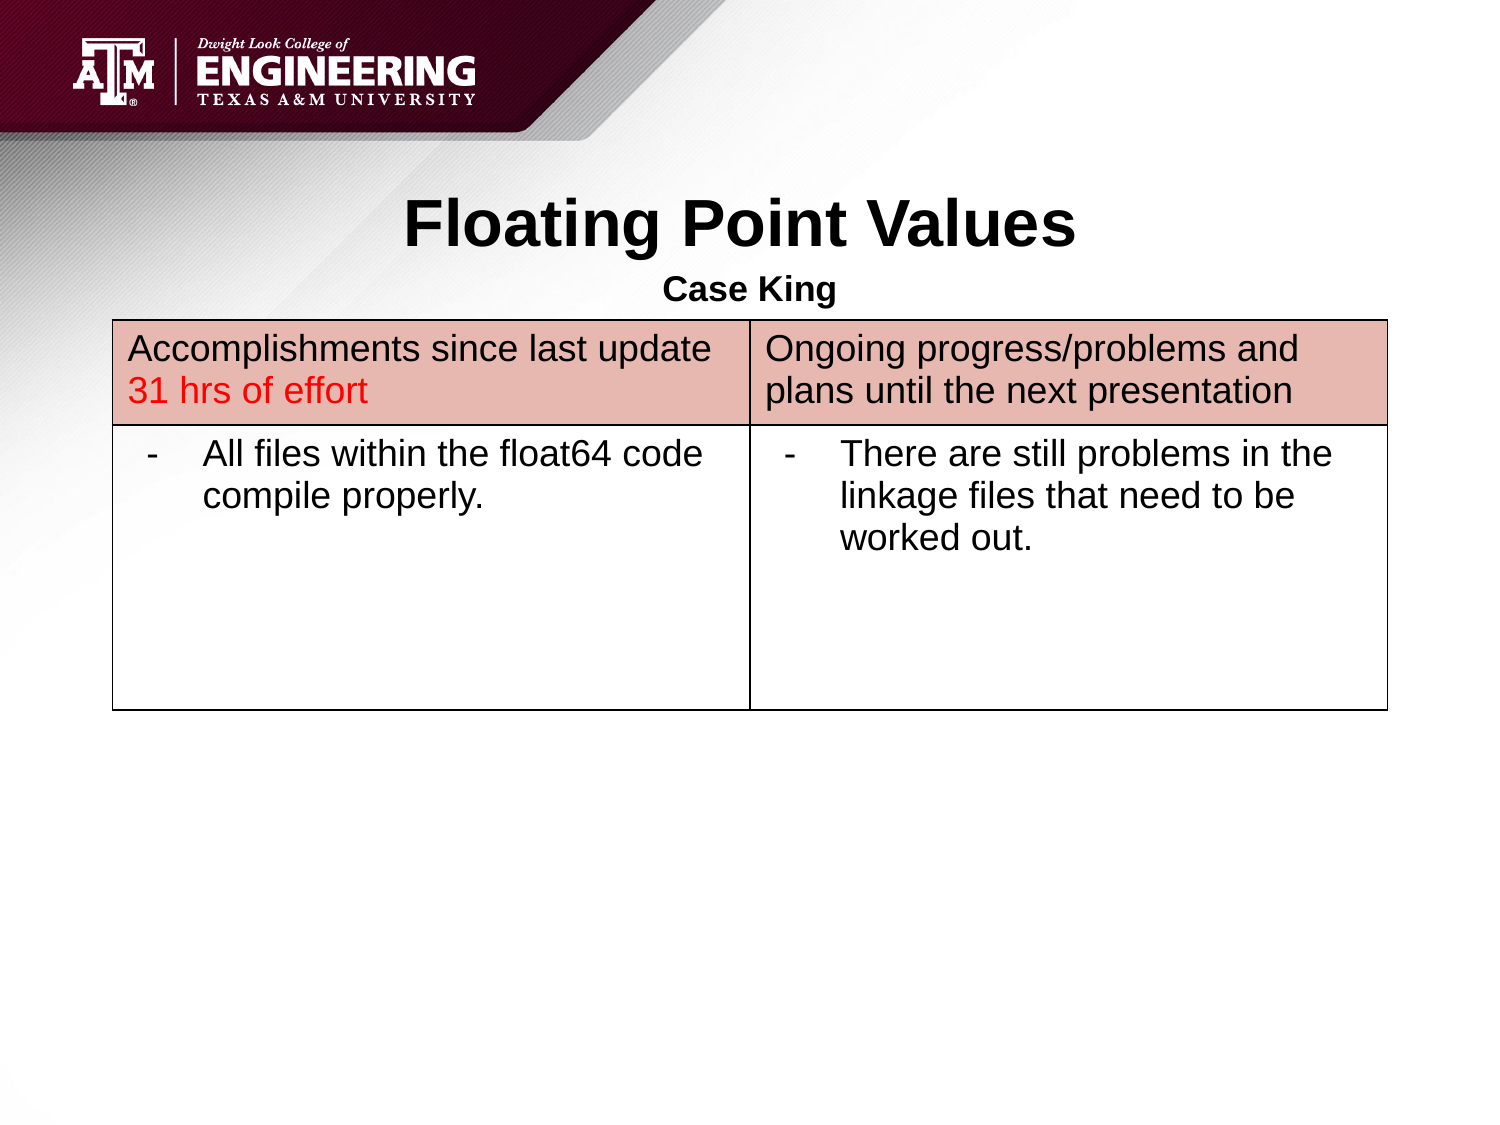

# Floating Point Values
Case King
| Accomplishments since last update 31 hrs of effort | Ongoing progress/problems and plans until the next presentation |
| --- | --- |
| All files within the float64 code compile properly. | There are still problems in the linkage files that need to be worked out. |